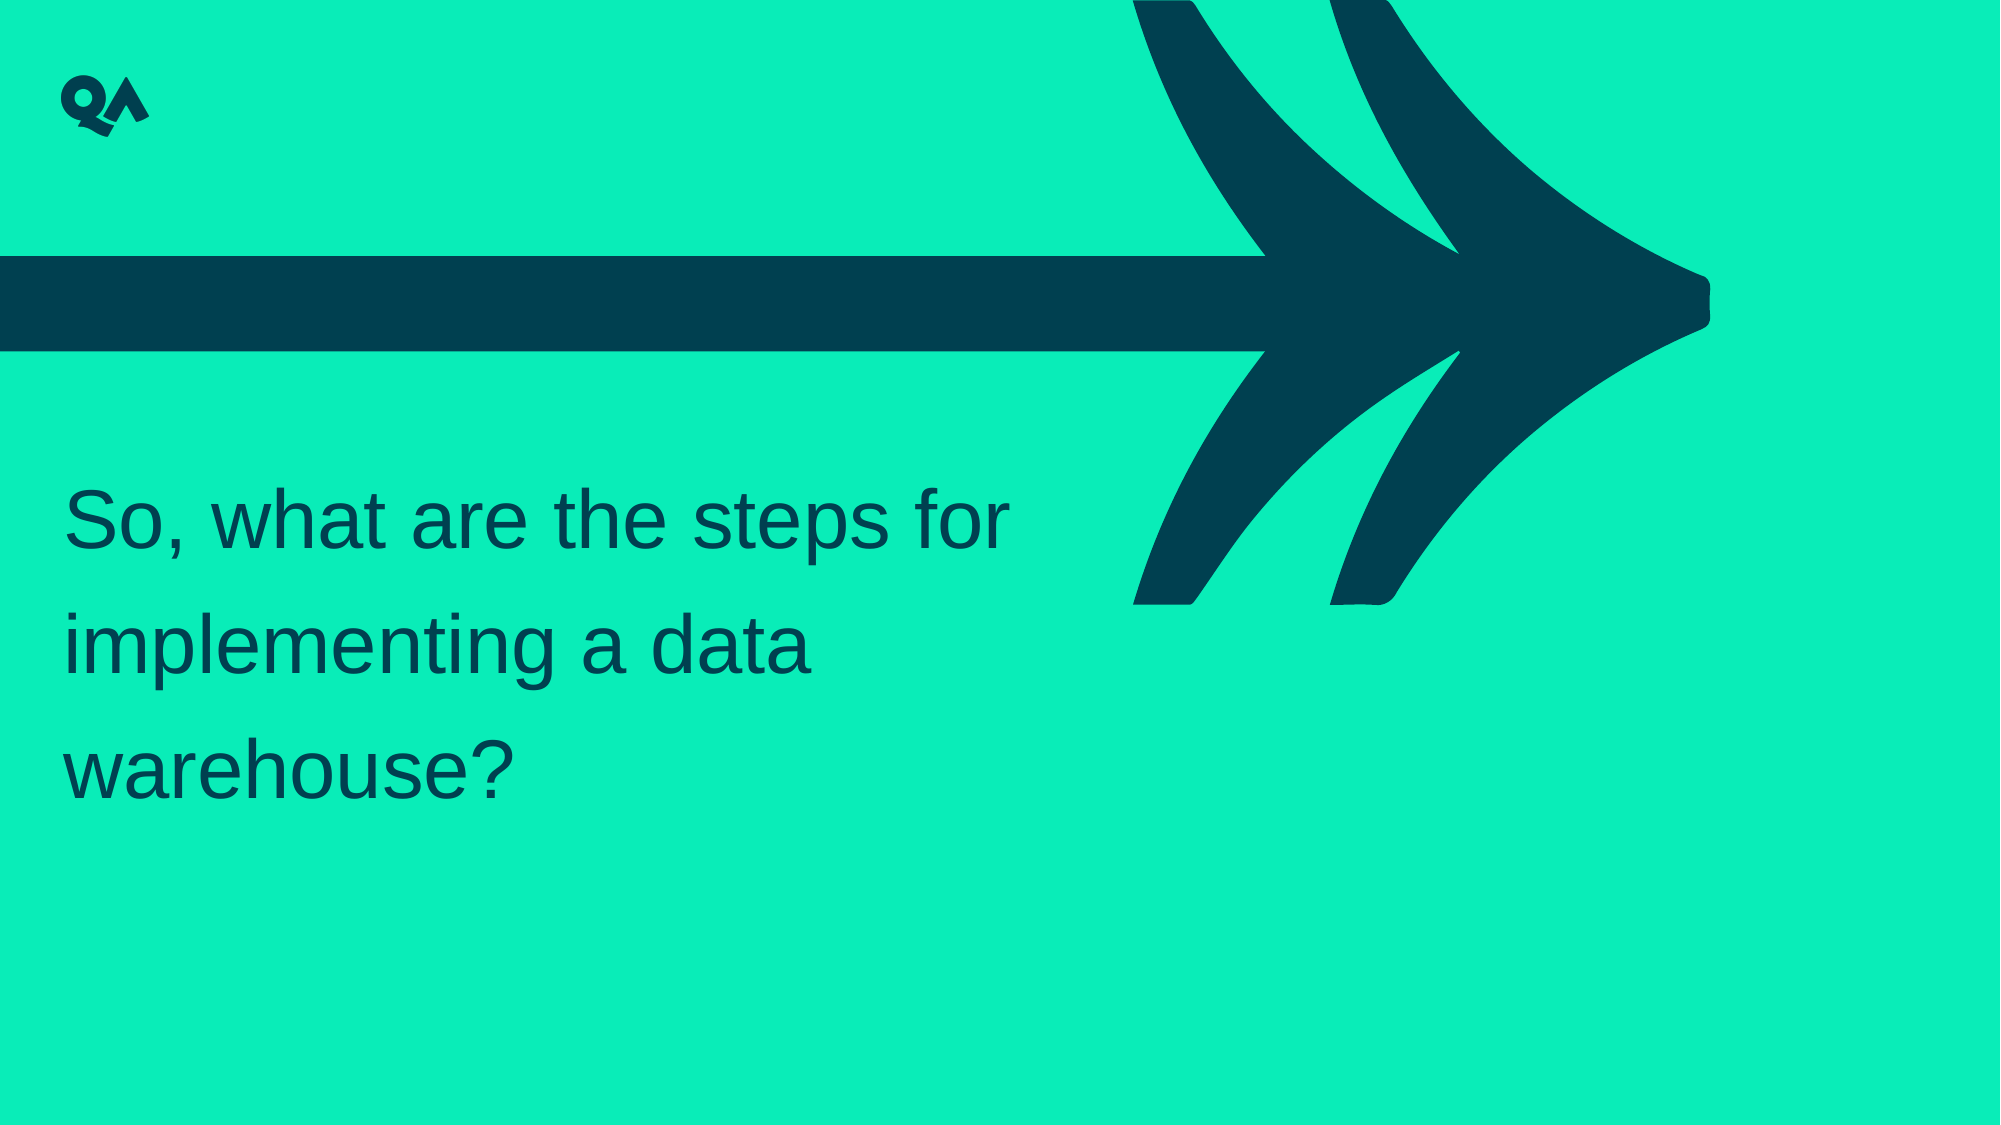

# So, what are the steps for implementing a data warehouse?